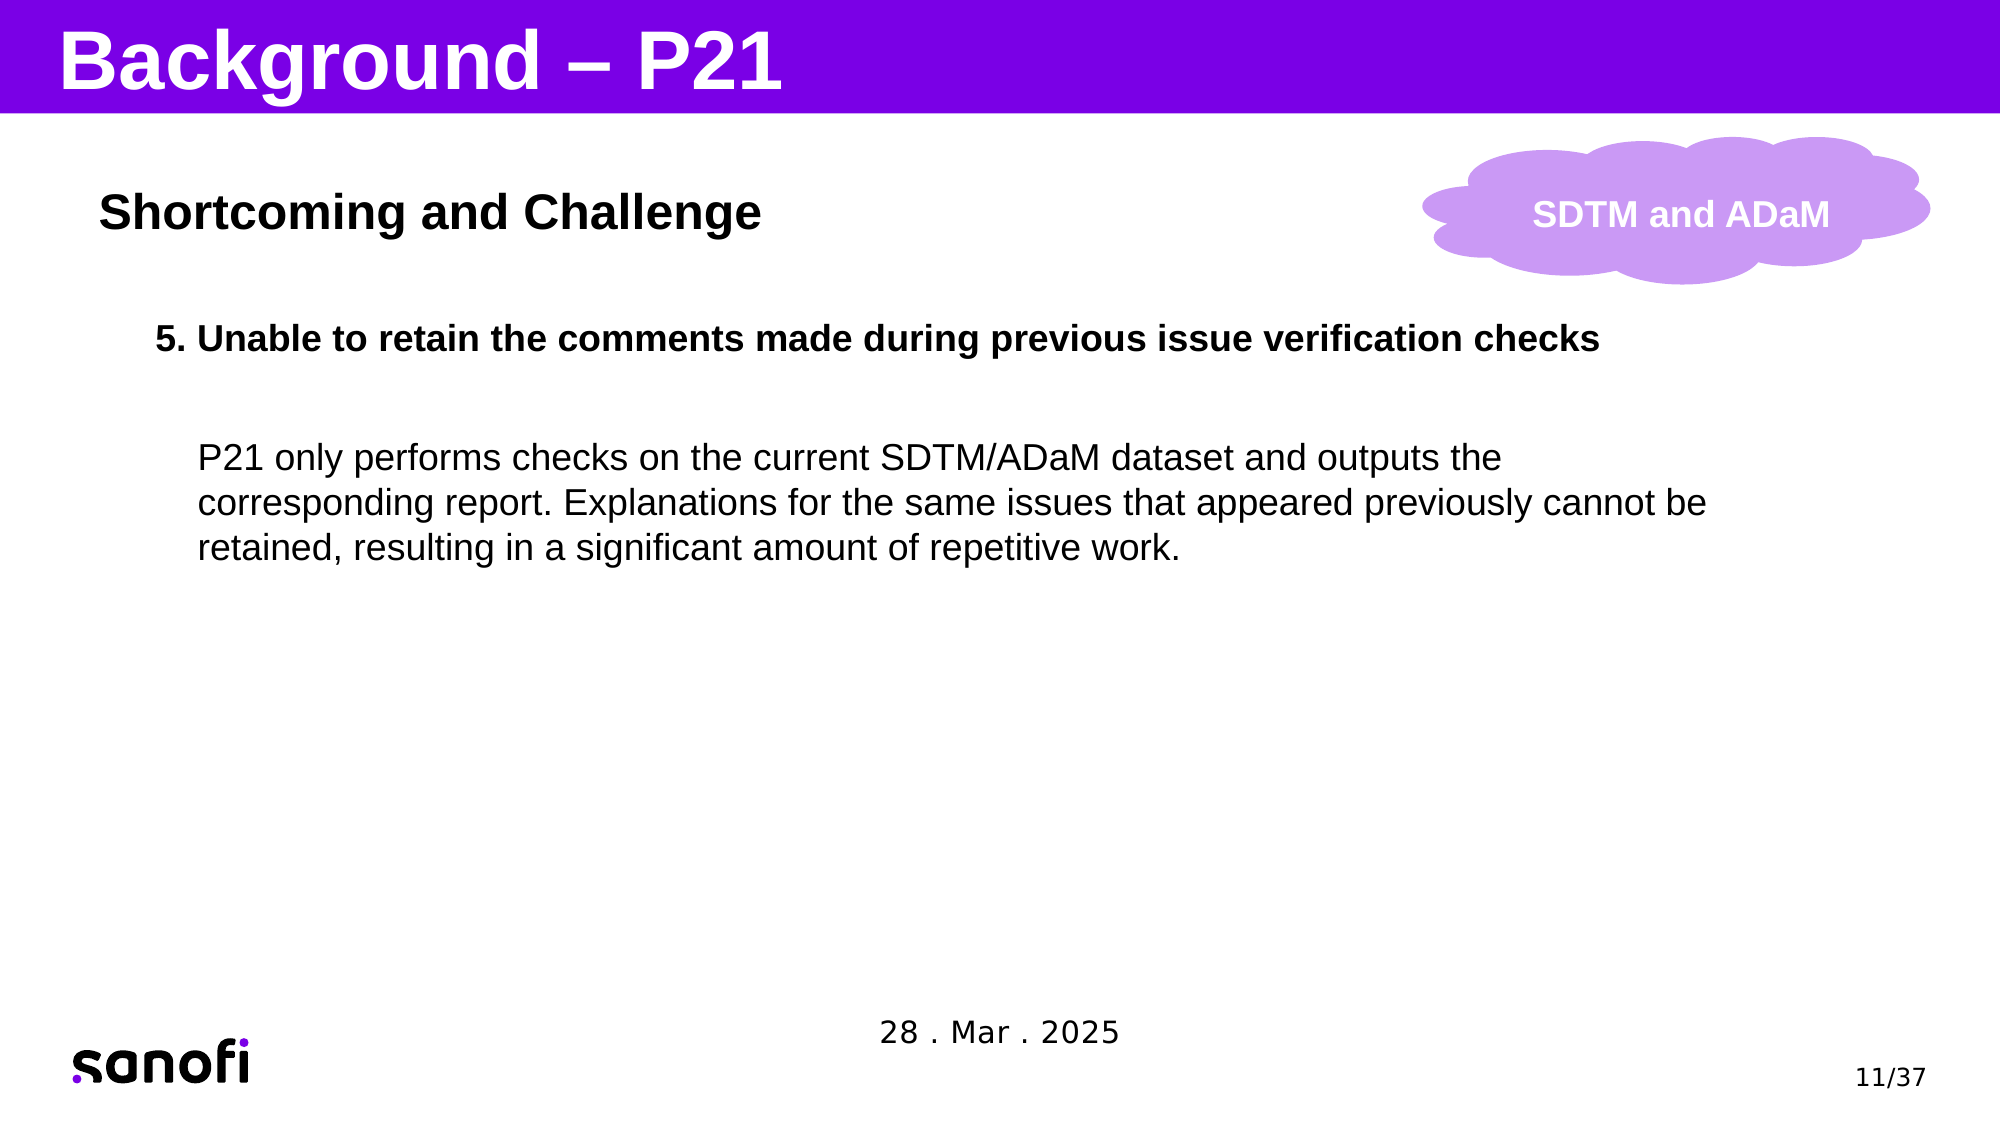

Background – P21

 SDTM and ADaM
Shortcoming and Challenge
5. Unable to retain the comments made during previous issue verification checks
P21 only performs checks on the current SDTM/ADaM dataset and outputs the corresponding report. Explanations for the same issues that appeared previously cannot be retained, resulting in a significant amount of repetitive work.
28 . Mar . 2025
11/37